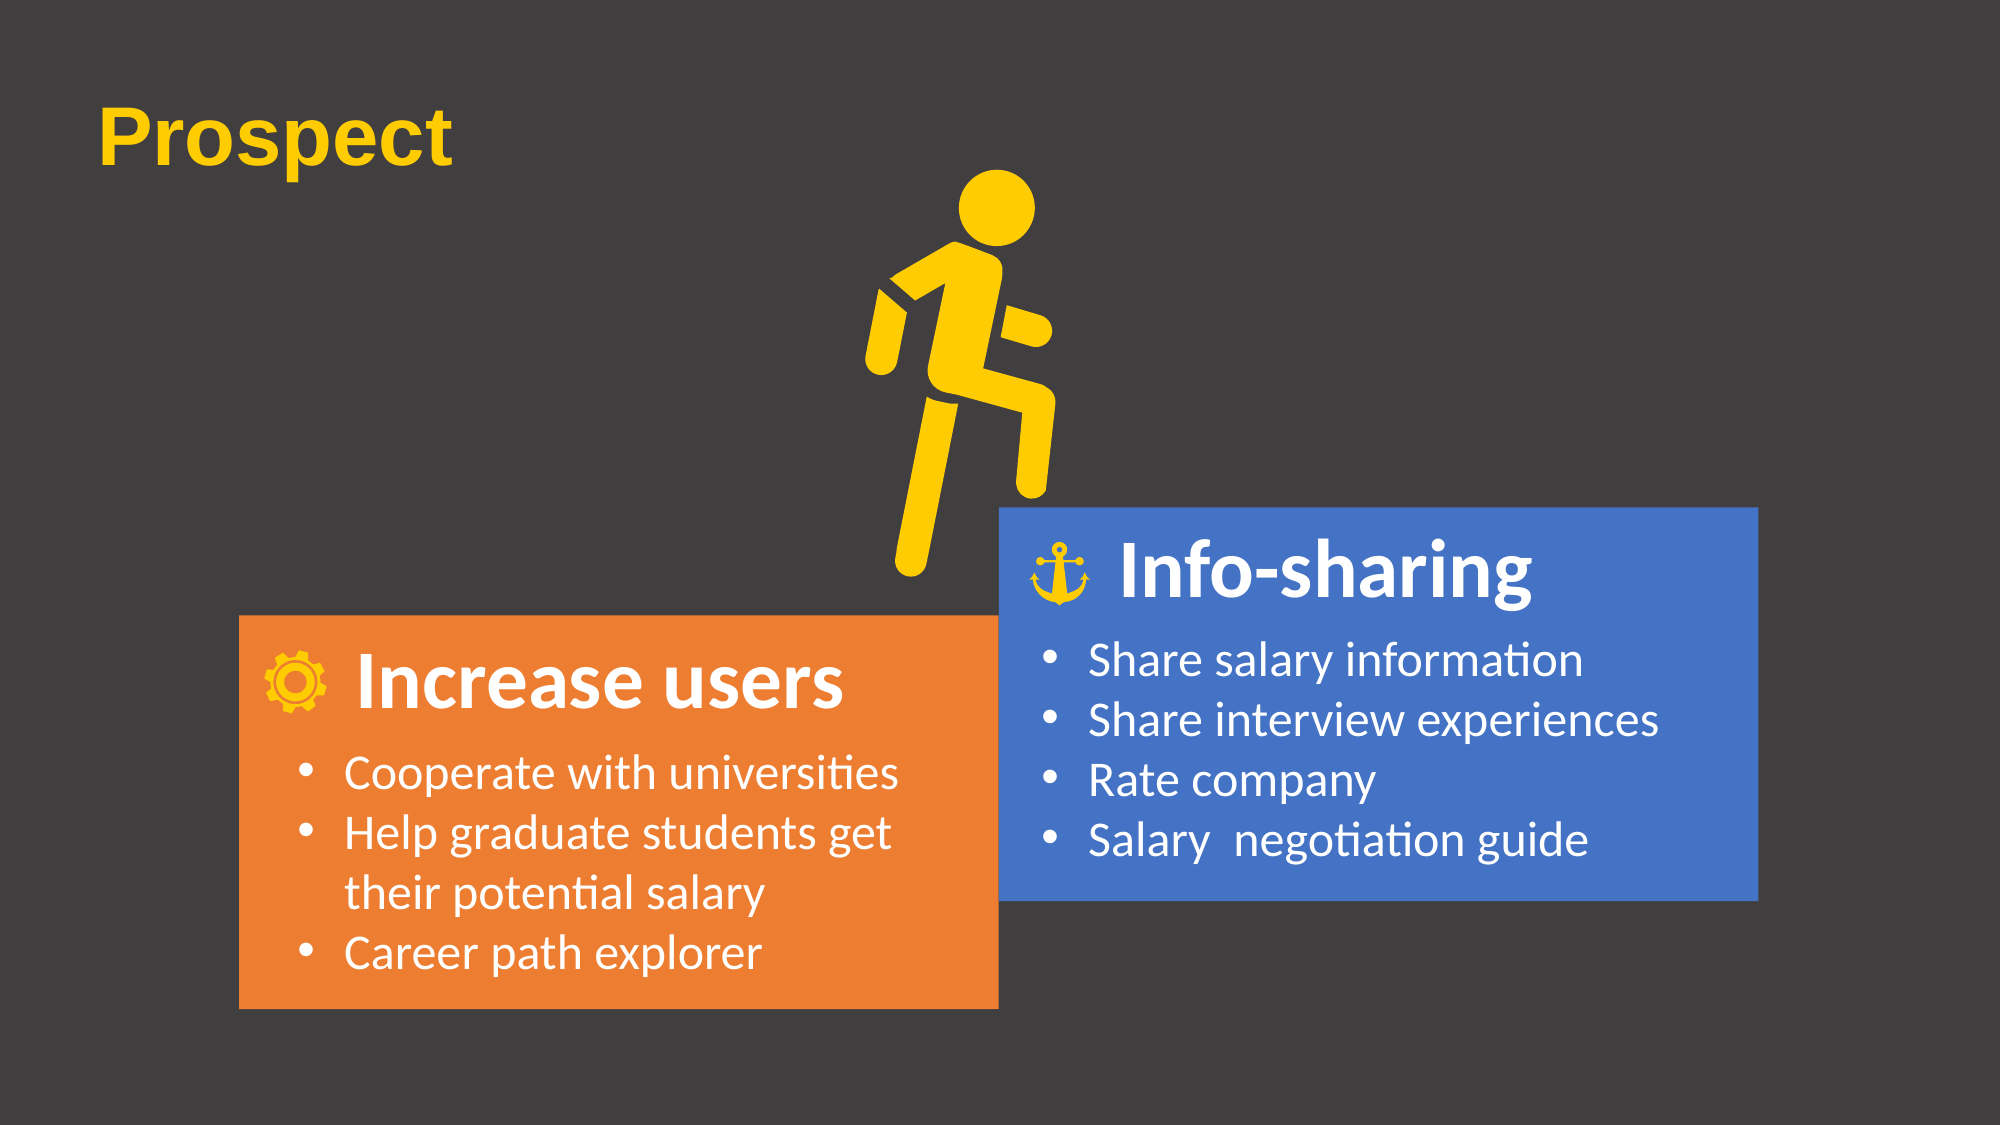

Prospect

Info-sharing

Increase users
Share salary information
Share interview experiences
Rate company
Salary  negotiation guide

Cooperate with universities
Help graduate students get their potential salary
Career path explorer